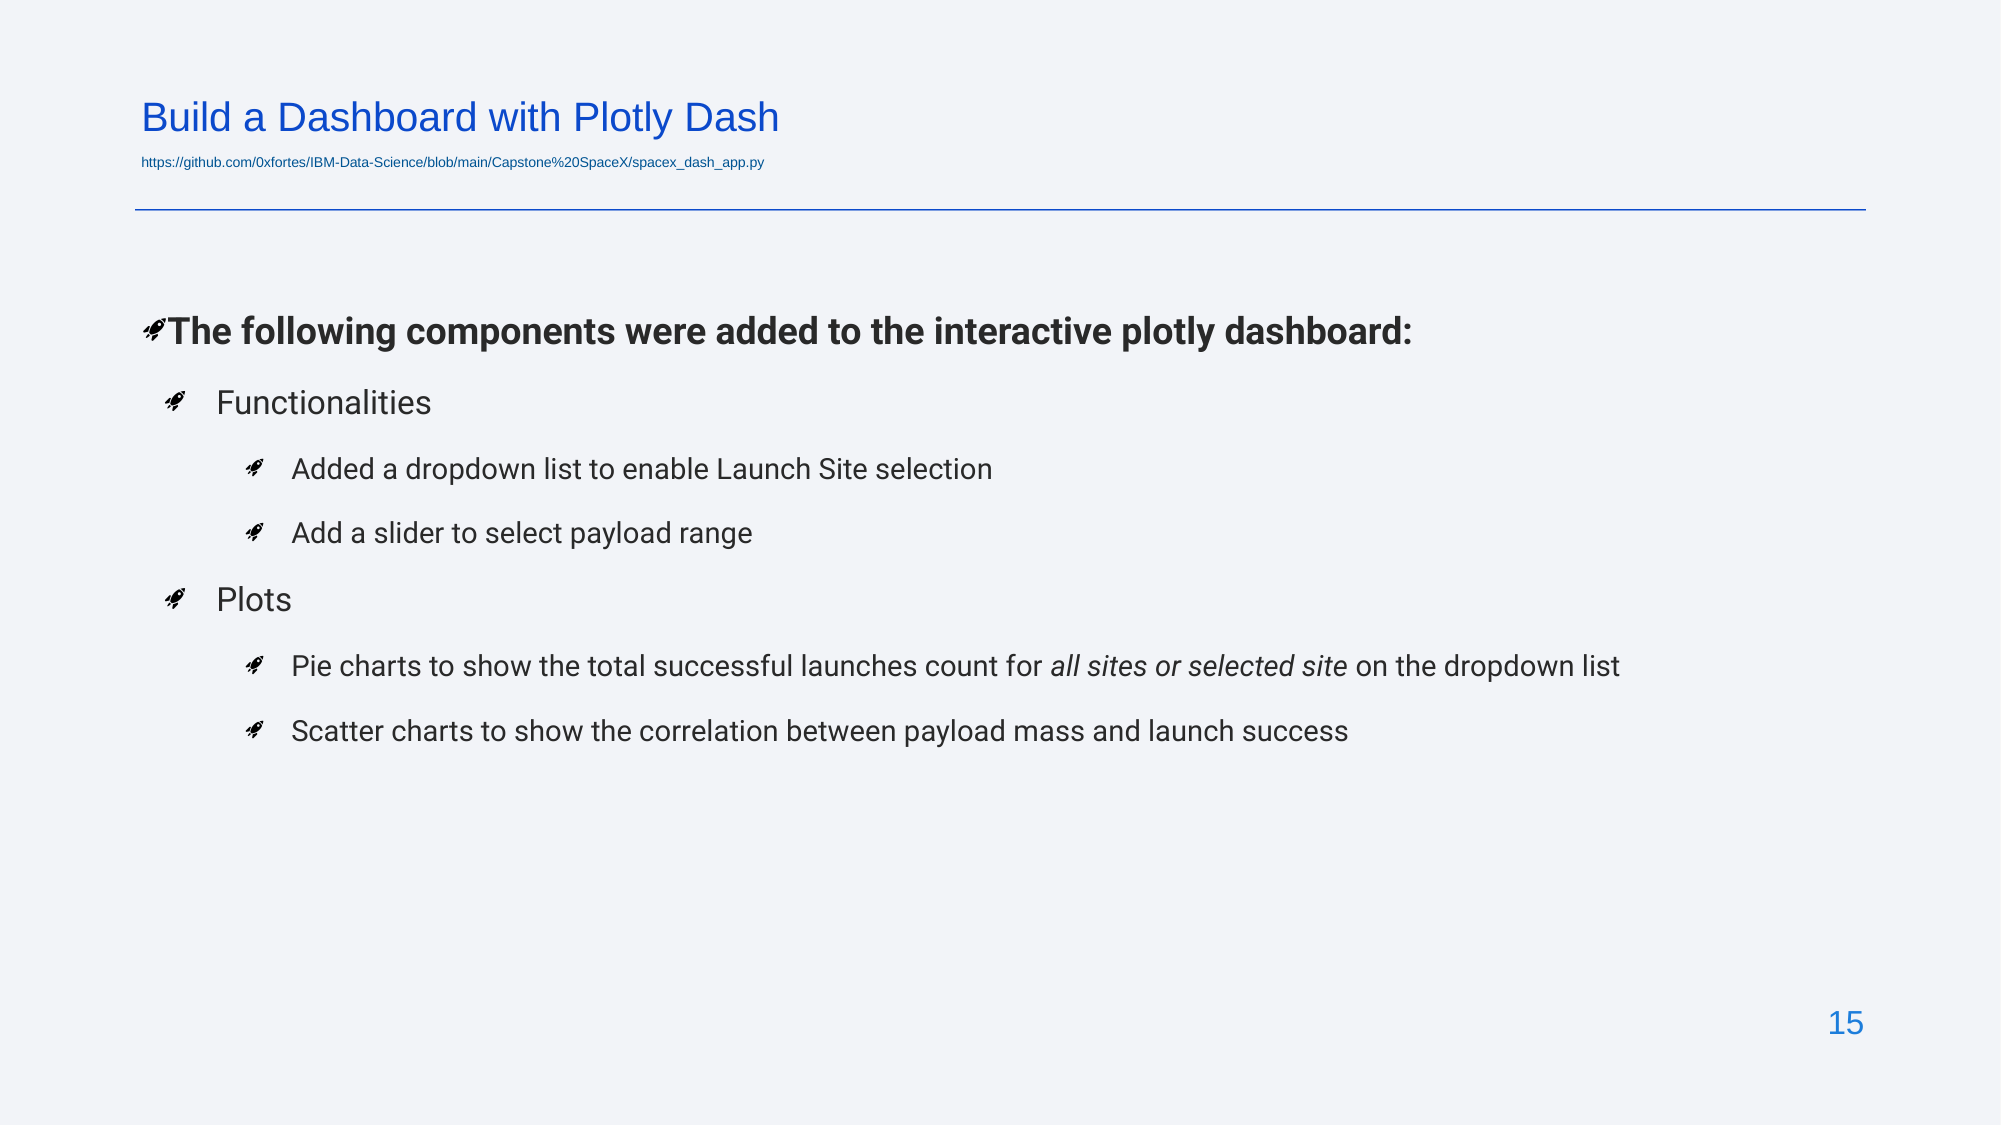

Build a Dashboard with Plotly Dash

https://github.com/0xfortes/IBM-Data-Science/blob/main/Capstone%20SpaceX/spacex_dash_app.py
The following components were added to the interactive plotly dashboard:
Functionalities
Added a dropdown list to enable Launch Site selection
Add a slider to select payload range
Plots
Pie charts to show the total successful launches count for all sites or selected site on the dropdown list
Scatter charts to show the correlation between payload mass and launch success
15